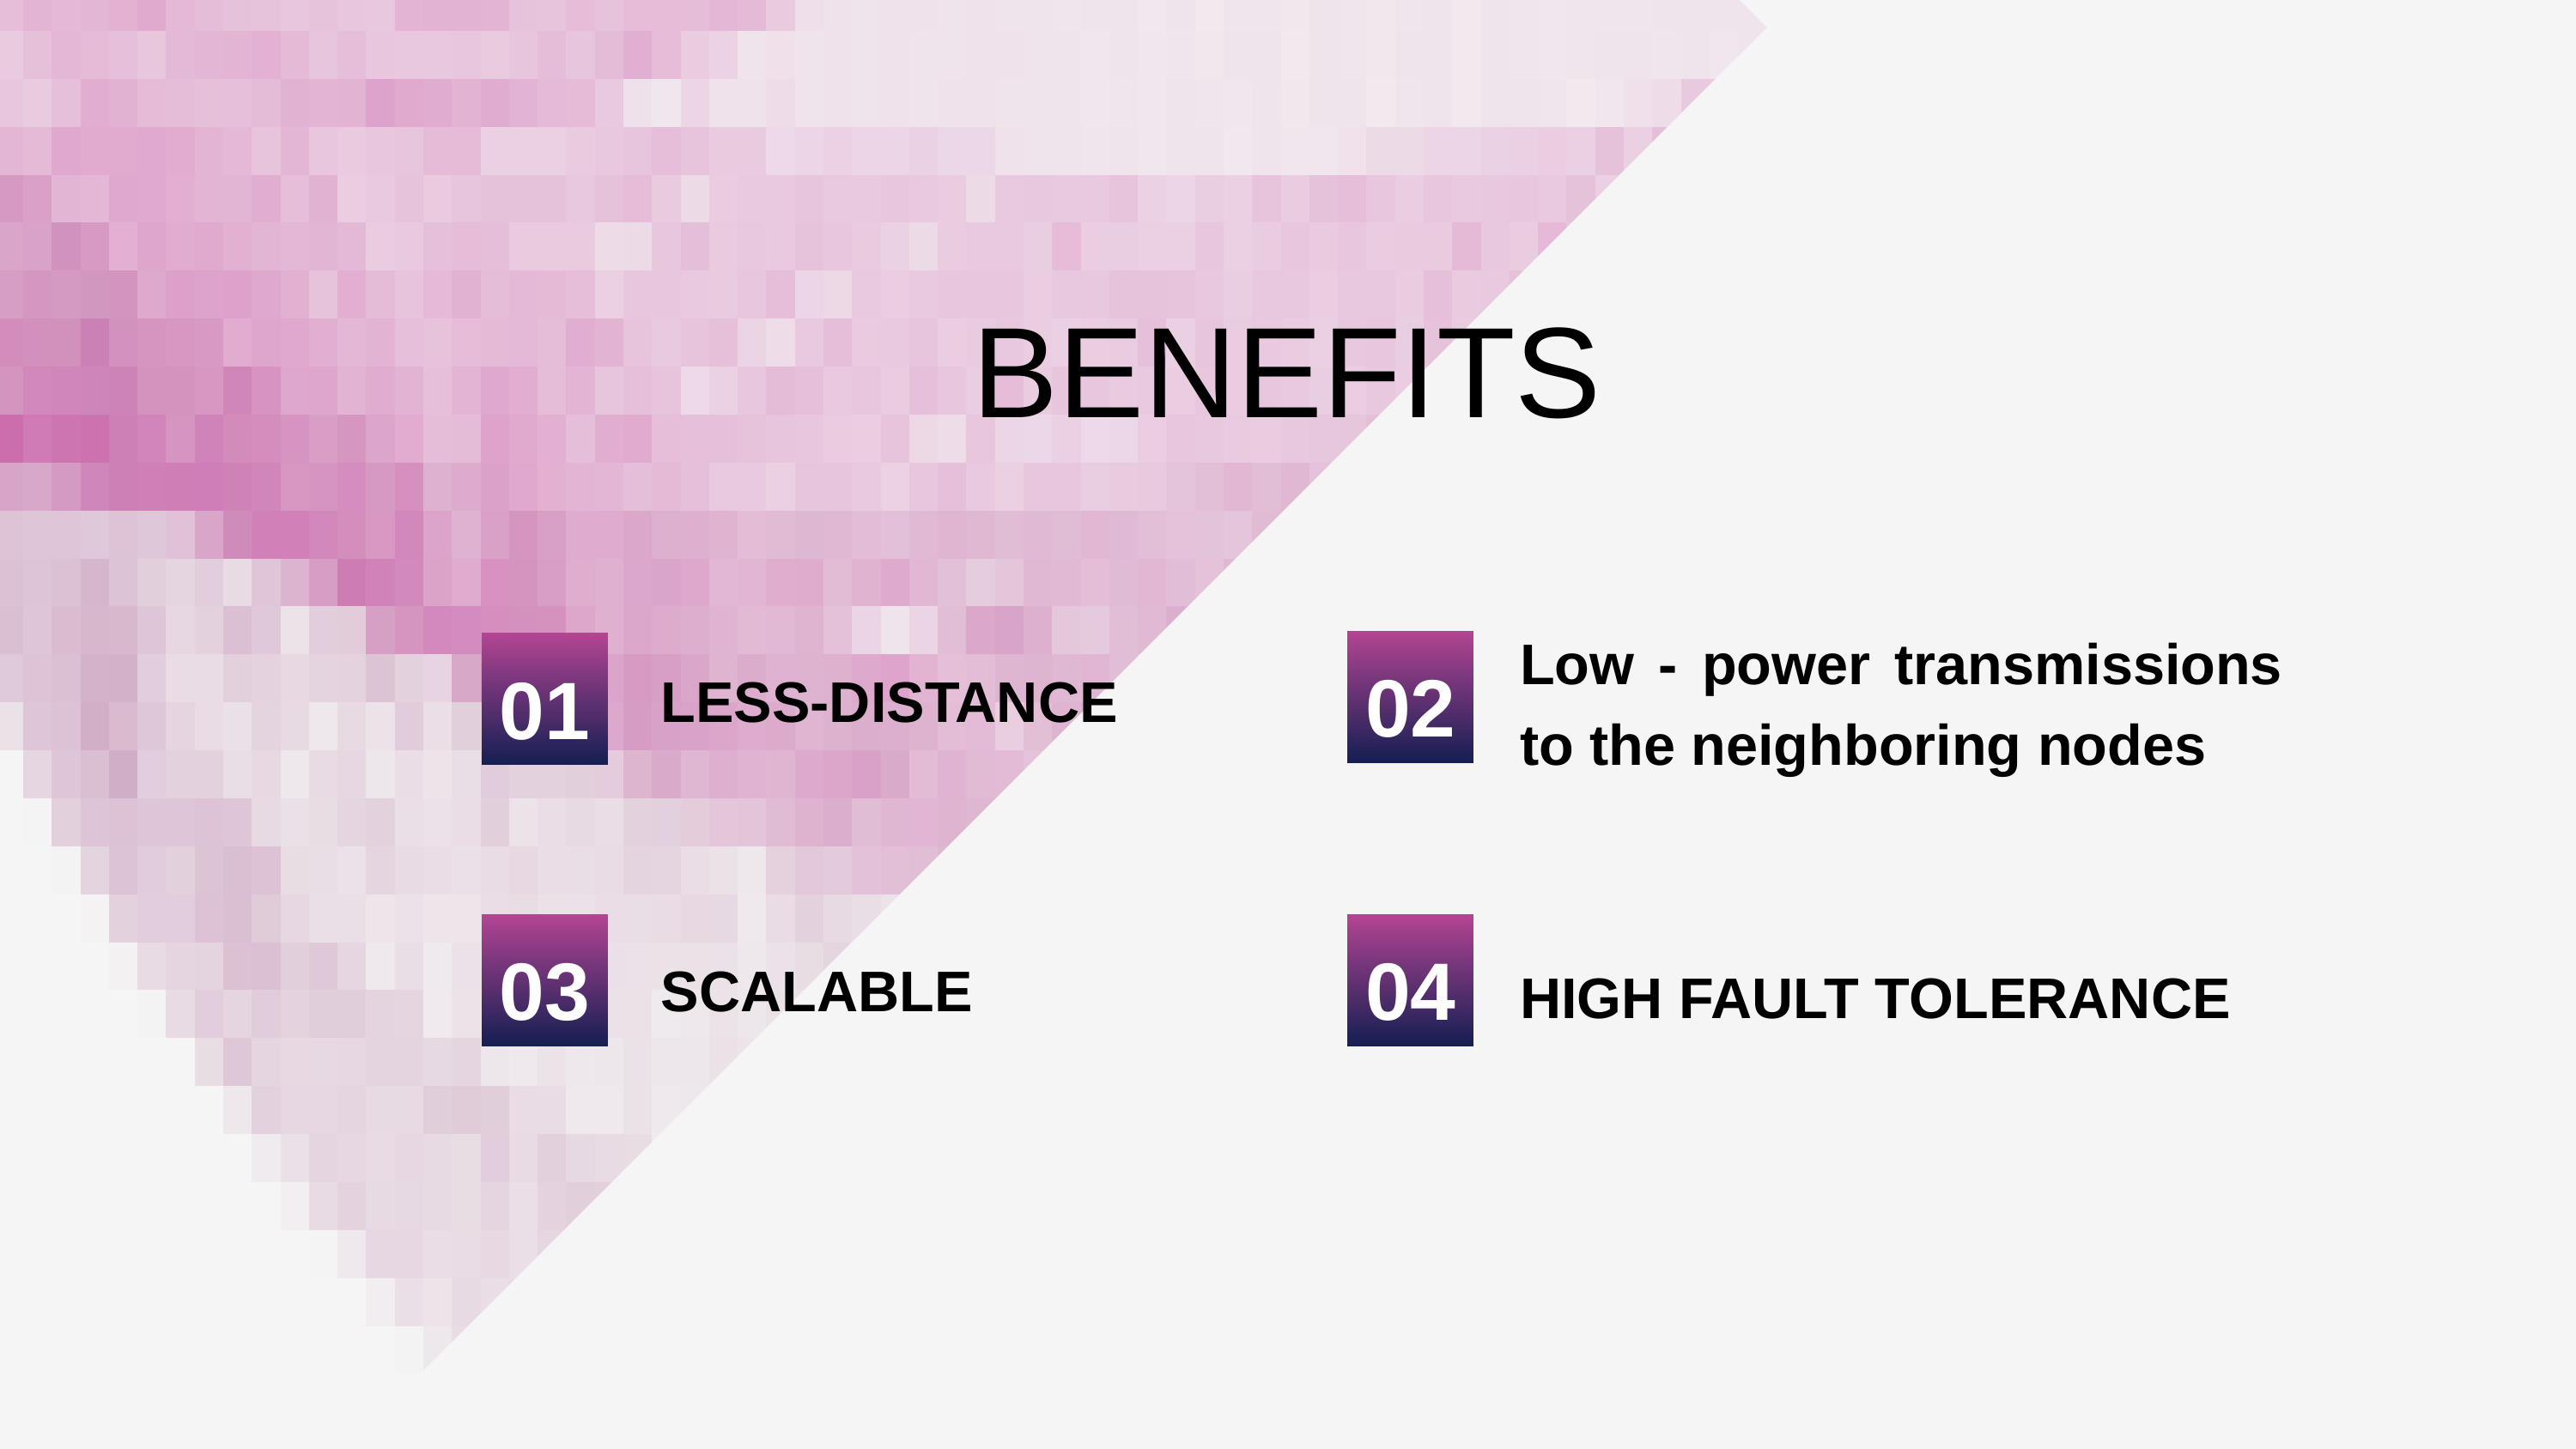

BENEFITS
Low - power transmissions to the neighboring nodes

02

01
LESS-DISTANCE

03

04
SCALABLE
HIGH FAULT TOLERANCE